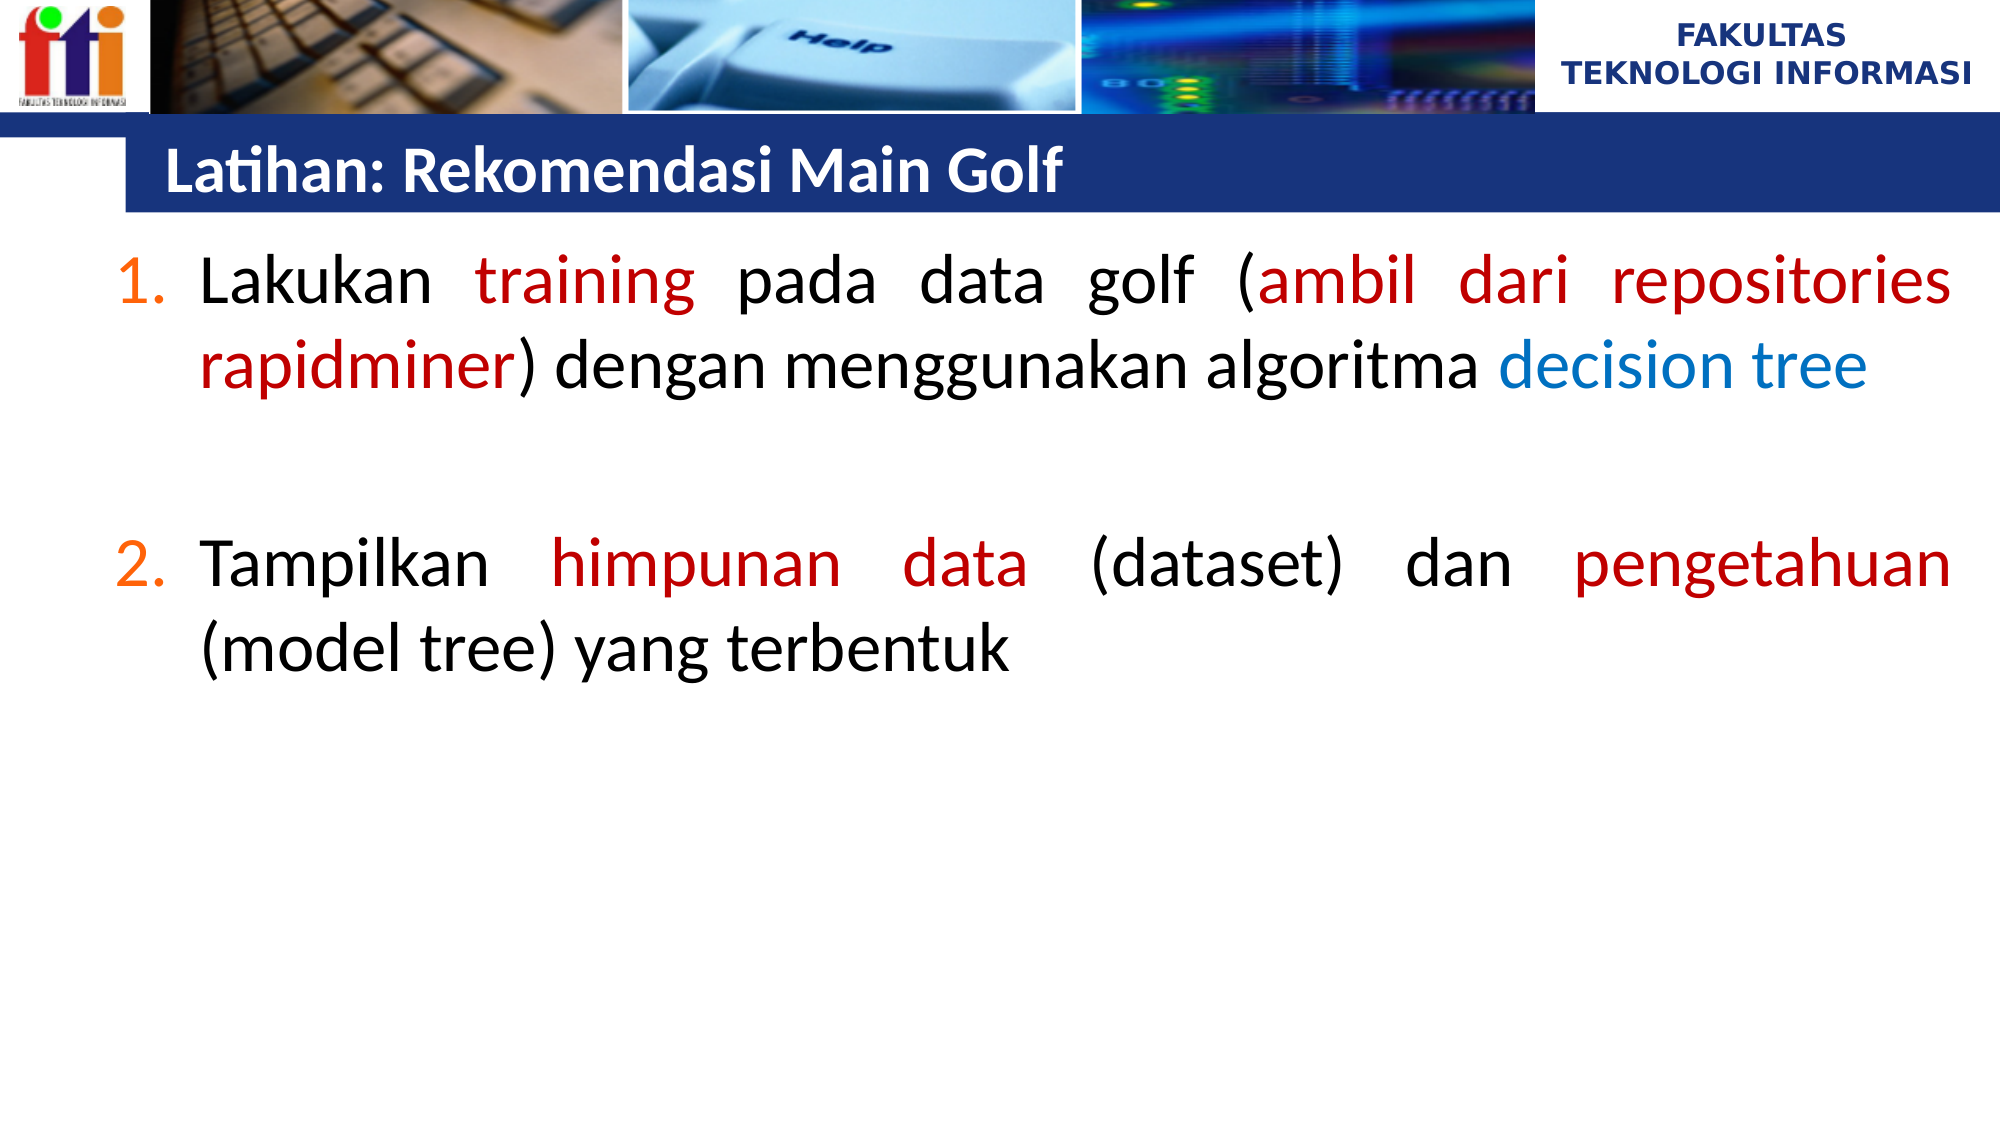

# Latihan: Rekomendasi Main Golf
Lakukan training pada data golf (ambil dari repositories rapidminer) dengan menggunakan algoritma decision tree

Tampilkan himpunan data (dataset) dan pengetahuan (model tree) yang terbentuk